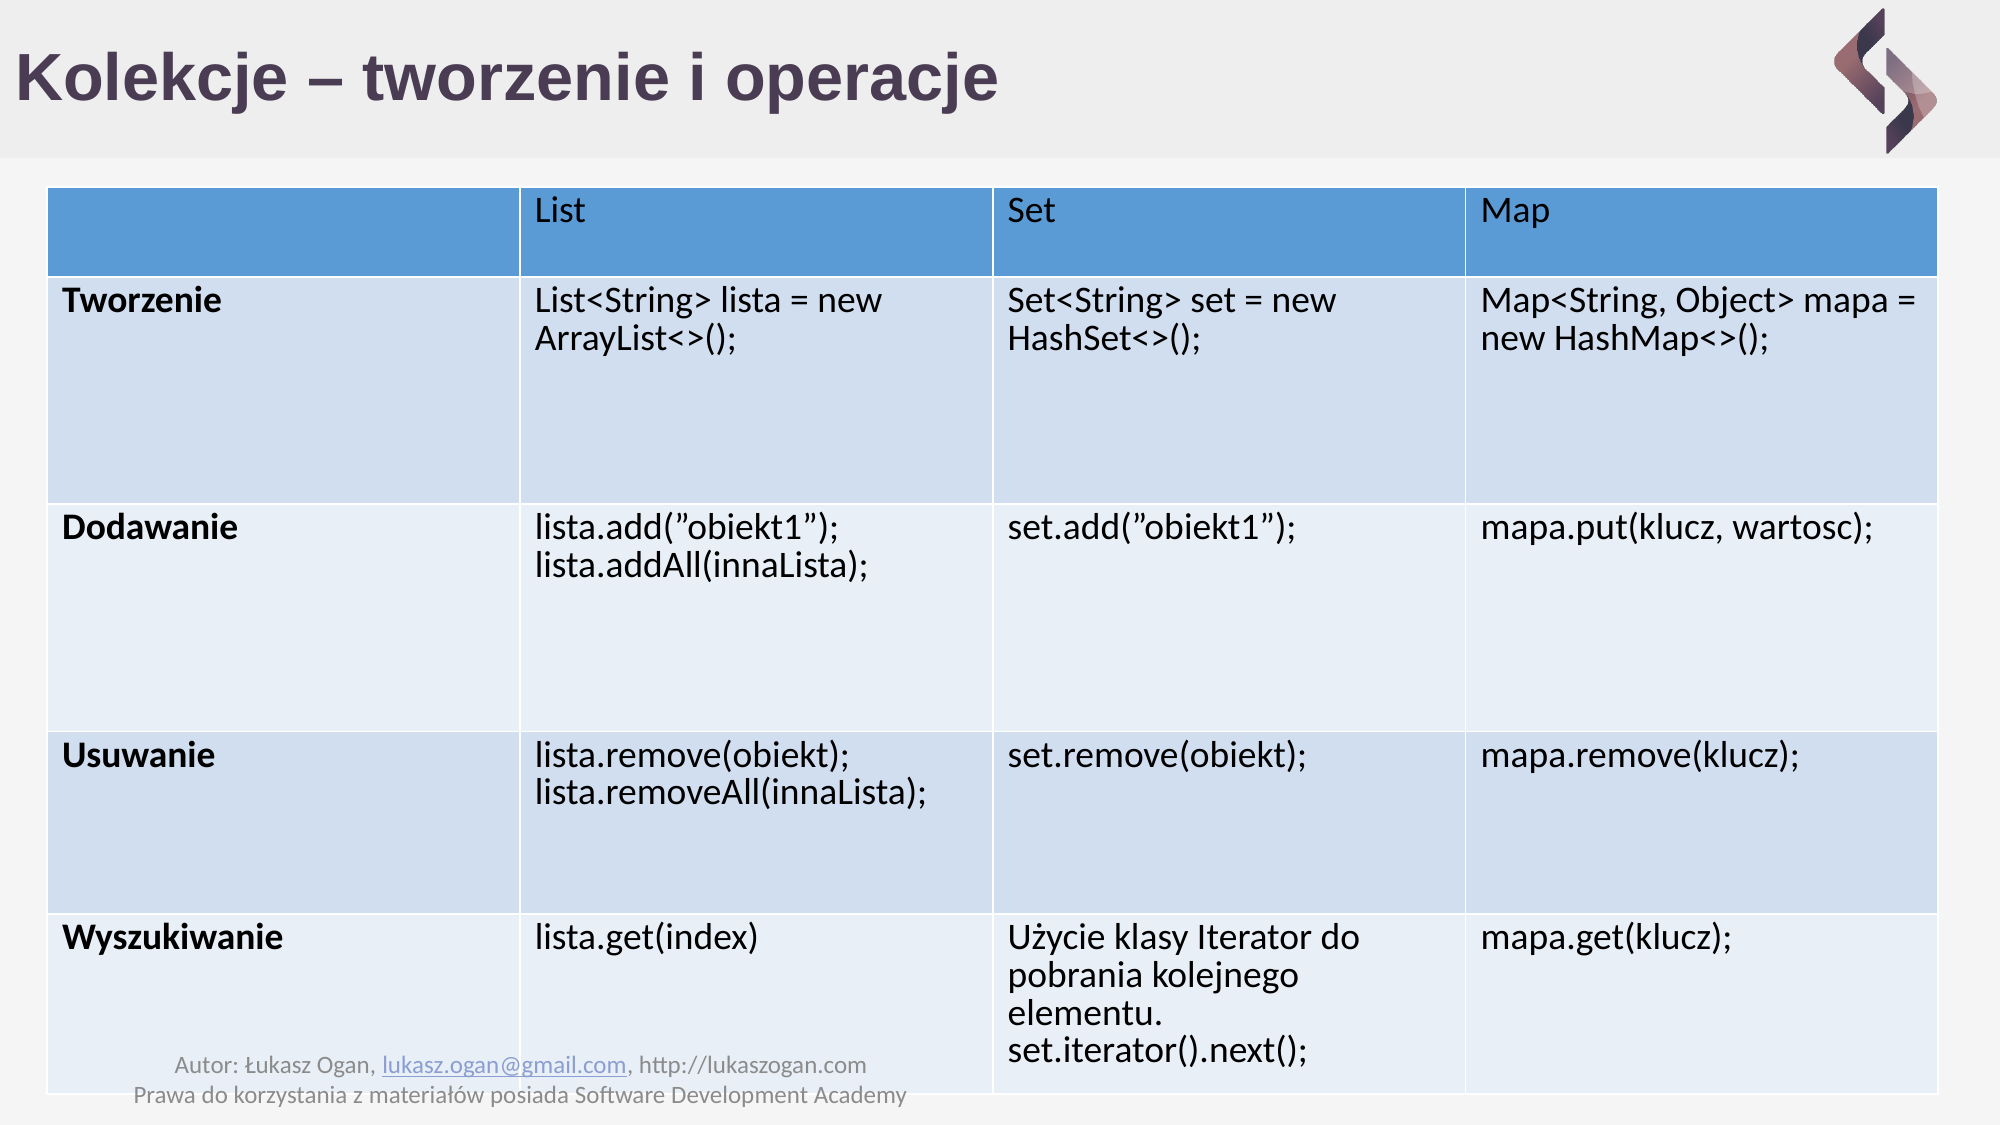

# Kolekcje – tworzenie i operacje
|  | List | Set | Map |
| --- | --- | --- | --- |
| Tworzenie | List<String> lista = new ArrayList<>(); | Set<String> set = new HashSet<>(); | Map<String, Object> mapa = new HashMap<>(); |
| Dodawanie | lista.add(”obiekt1”); lista.addAll(innaLista); | set.add(”obiekt1”); | mapa.put(klucz, wartosc); |
| Usuwanie | lista.remove(obiekt); lista.removeAll(innaLista); | set.remove(obiekt); | mapa.remove(klucz); |
| Wyszukiwanie | lista.get(index) | Użycie klasy Iterator do pobrania kolejnego elementu. set.iterator().next(); | mapa.get(klucz); |
Autor: Łukasz Ogan, lukasz.ogan@gmail.com, http://lukaszogan.com
Prawa do korzystania z materiałów posiada Software Development Academy